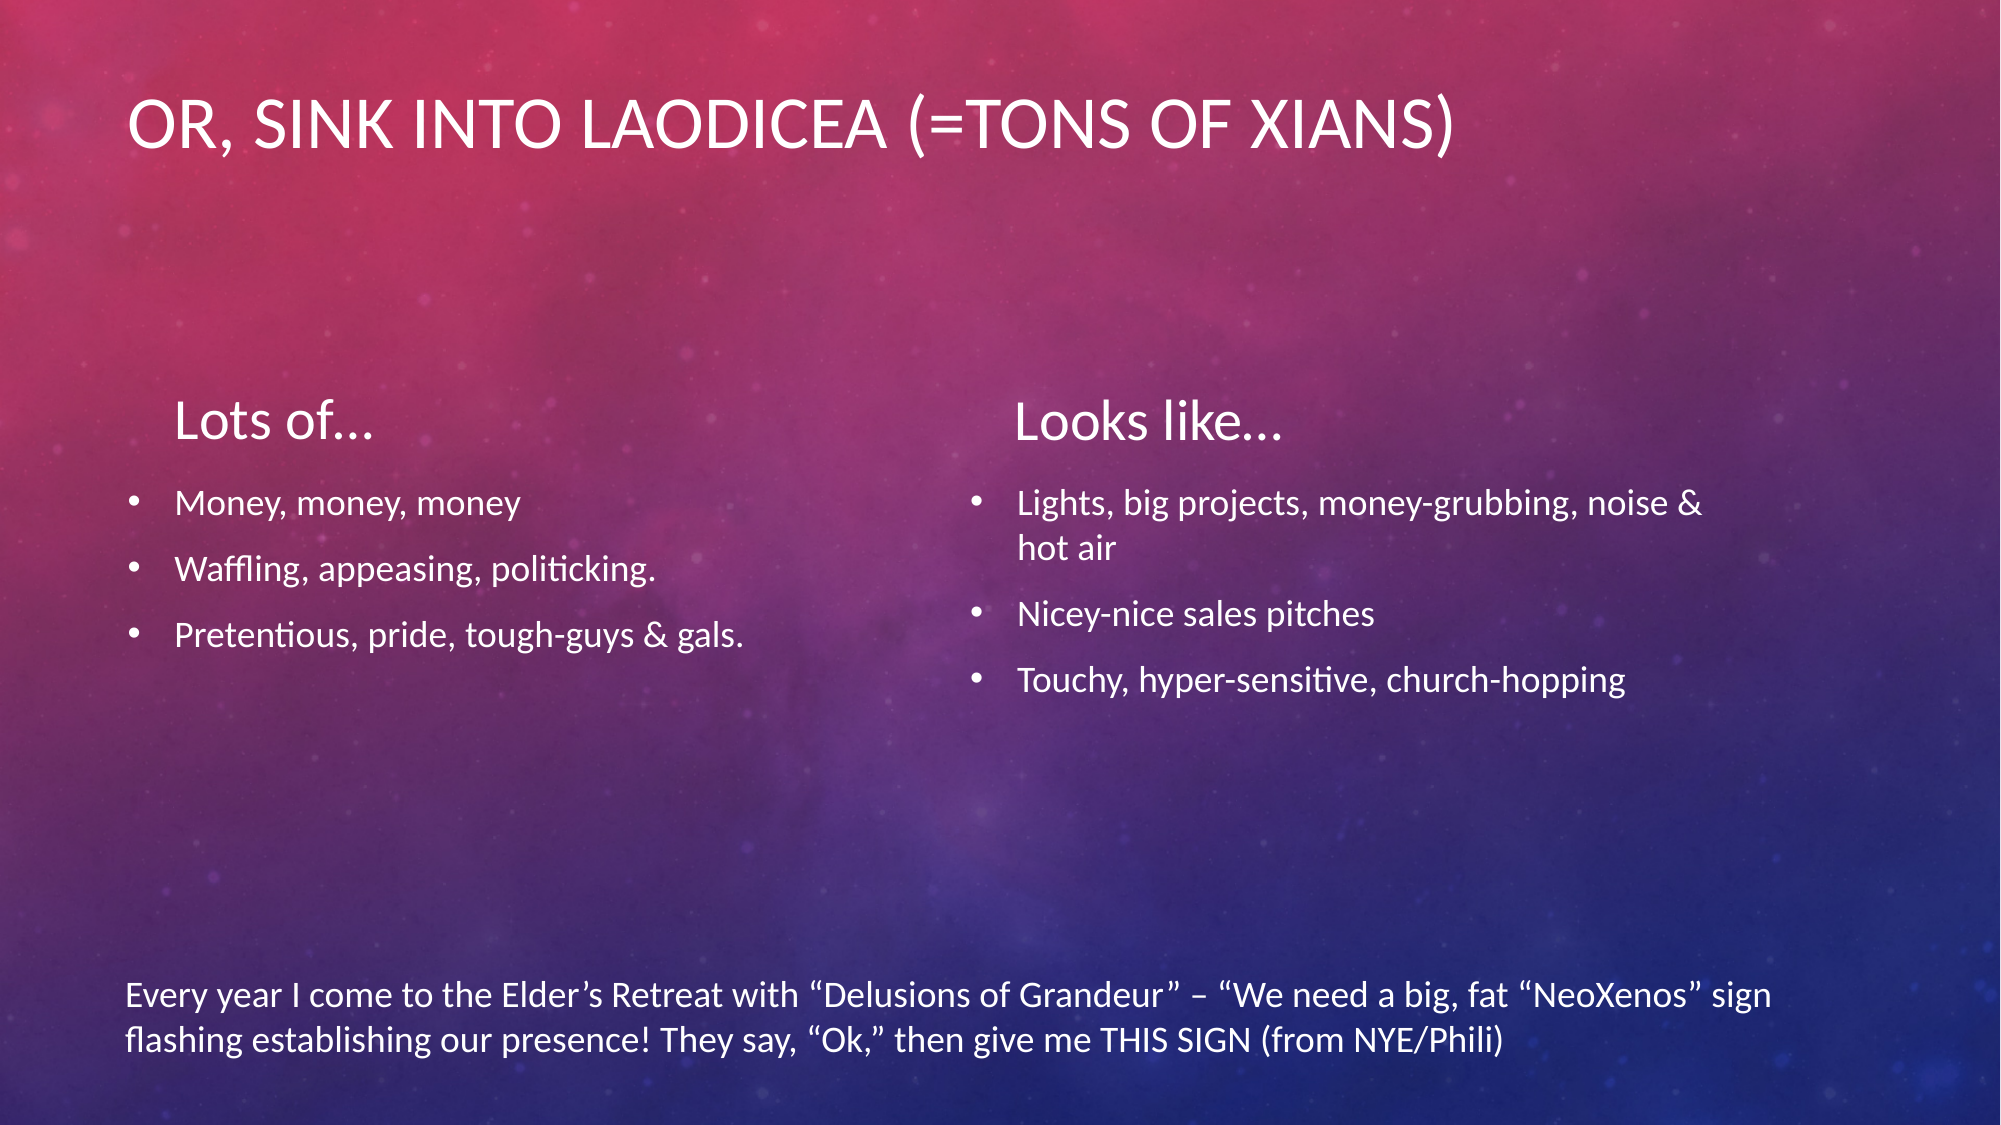

# Or, Sink Into Laodicea (=TONS of Xians)
Lots of…
Looks like…
Money, money, money
Waffling, appeasing, politicking.
Pretentious, pride, tough-guys & gals.
Lights, big projects, money-grubbing, noise & hot air
Nicey-nice sales pitches
Touchy, hyper-sensitive, church-hopping
Every year I come to the Elder’s Retreat with “Delusions of Grandeur” – “We need a big, fat “NeoXenos” sign flashing establishing our presence! They say, “Ok,” then give me THIS SIGN (from NYE/Phili)